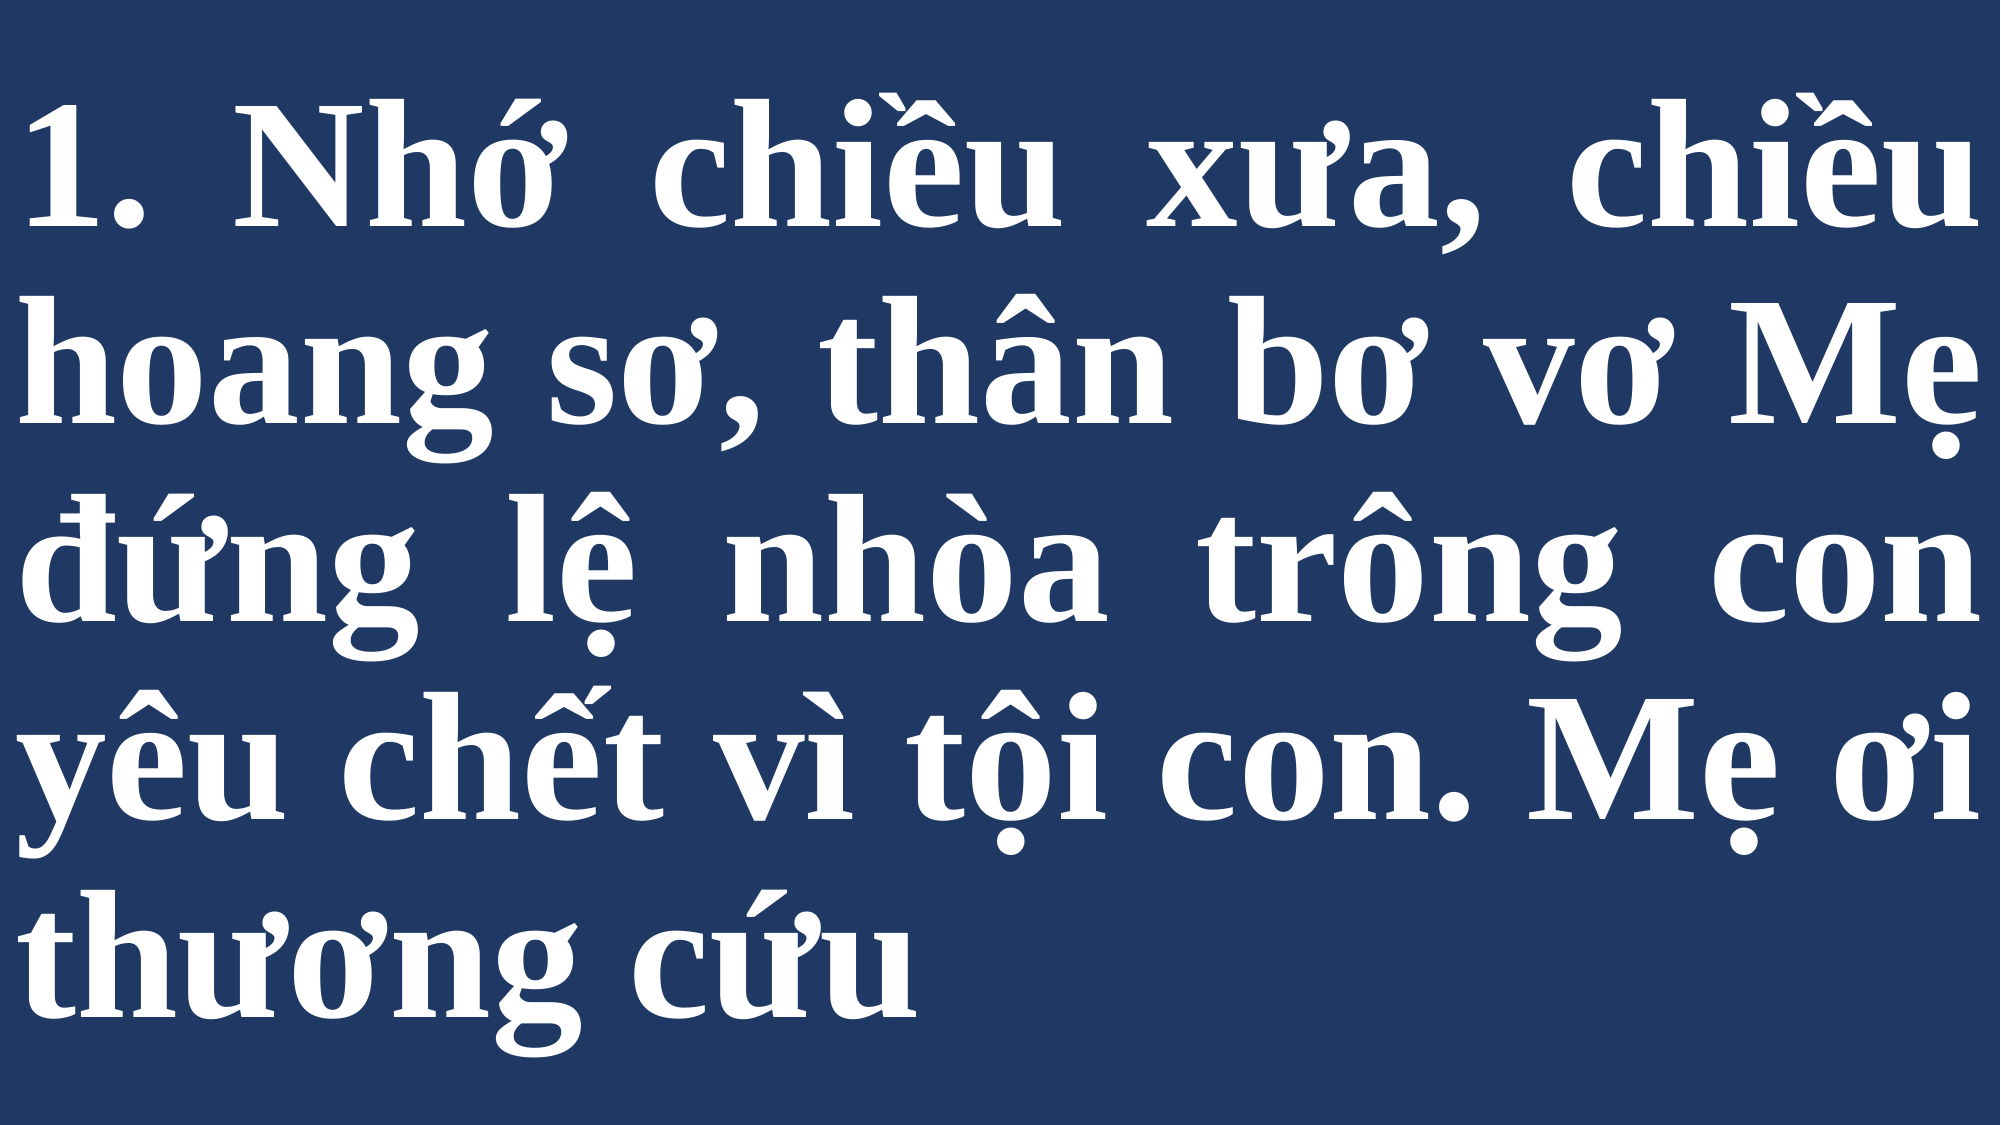

# 1. Nhớ chiều xưa, chiều hoang sơ, thân bơ vơ Mẹ đứng lệ nhòa trông con yêu chết vì tội con. Mẹ ơi thương cứu